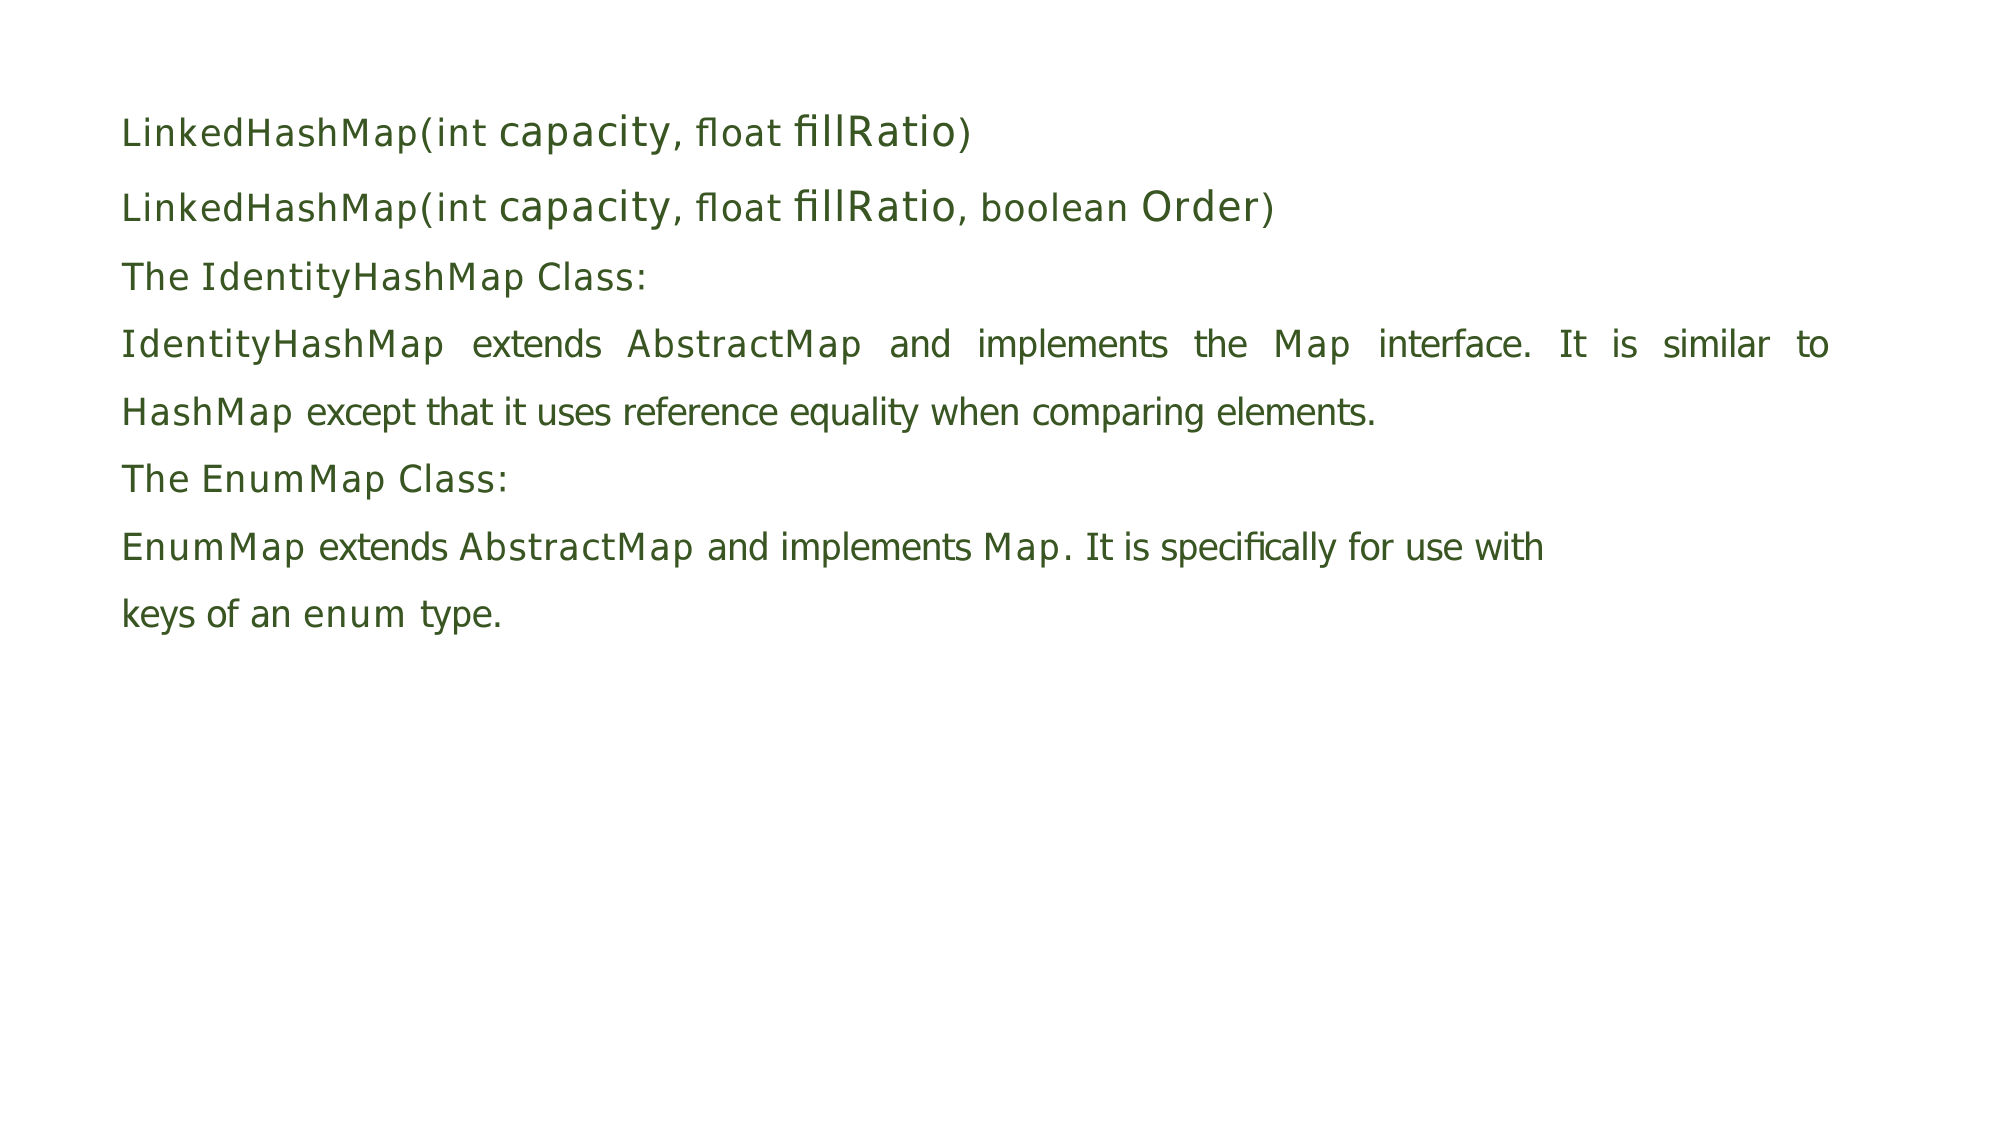

LinkedHashMap(int capacity, float fillRatio)
LinkedHashMap(int capacity, float fillRatio, boolean Order)
The IdentityHashMap Class:
IdentityHashMap extends AbstractMap and implements the Map interface. It is similar to HashMap except that it uses reference equality when comparing elements.
The EnumMap Class:
EnumMap extends AbstractMap and implements Map. It is specifically for use with
keys of an enum type.